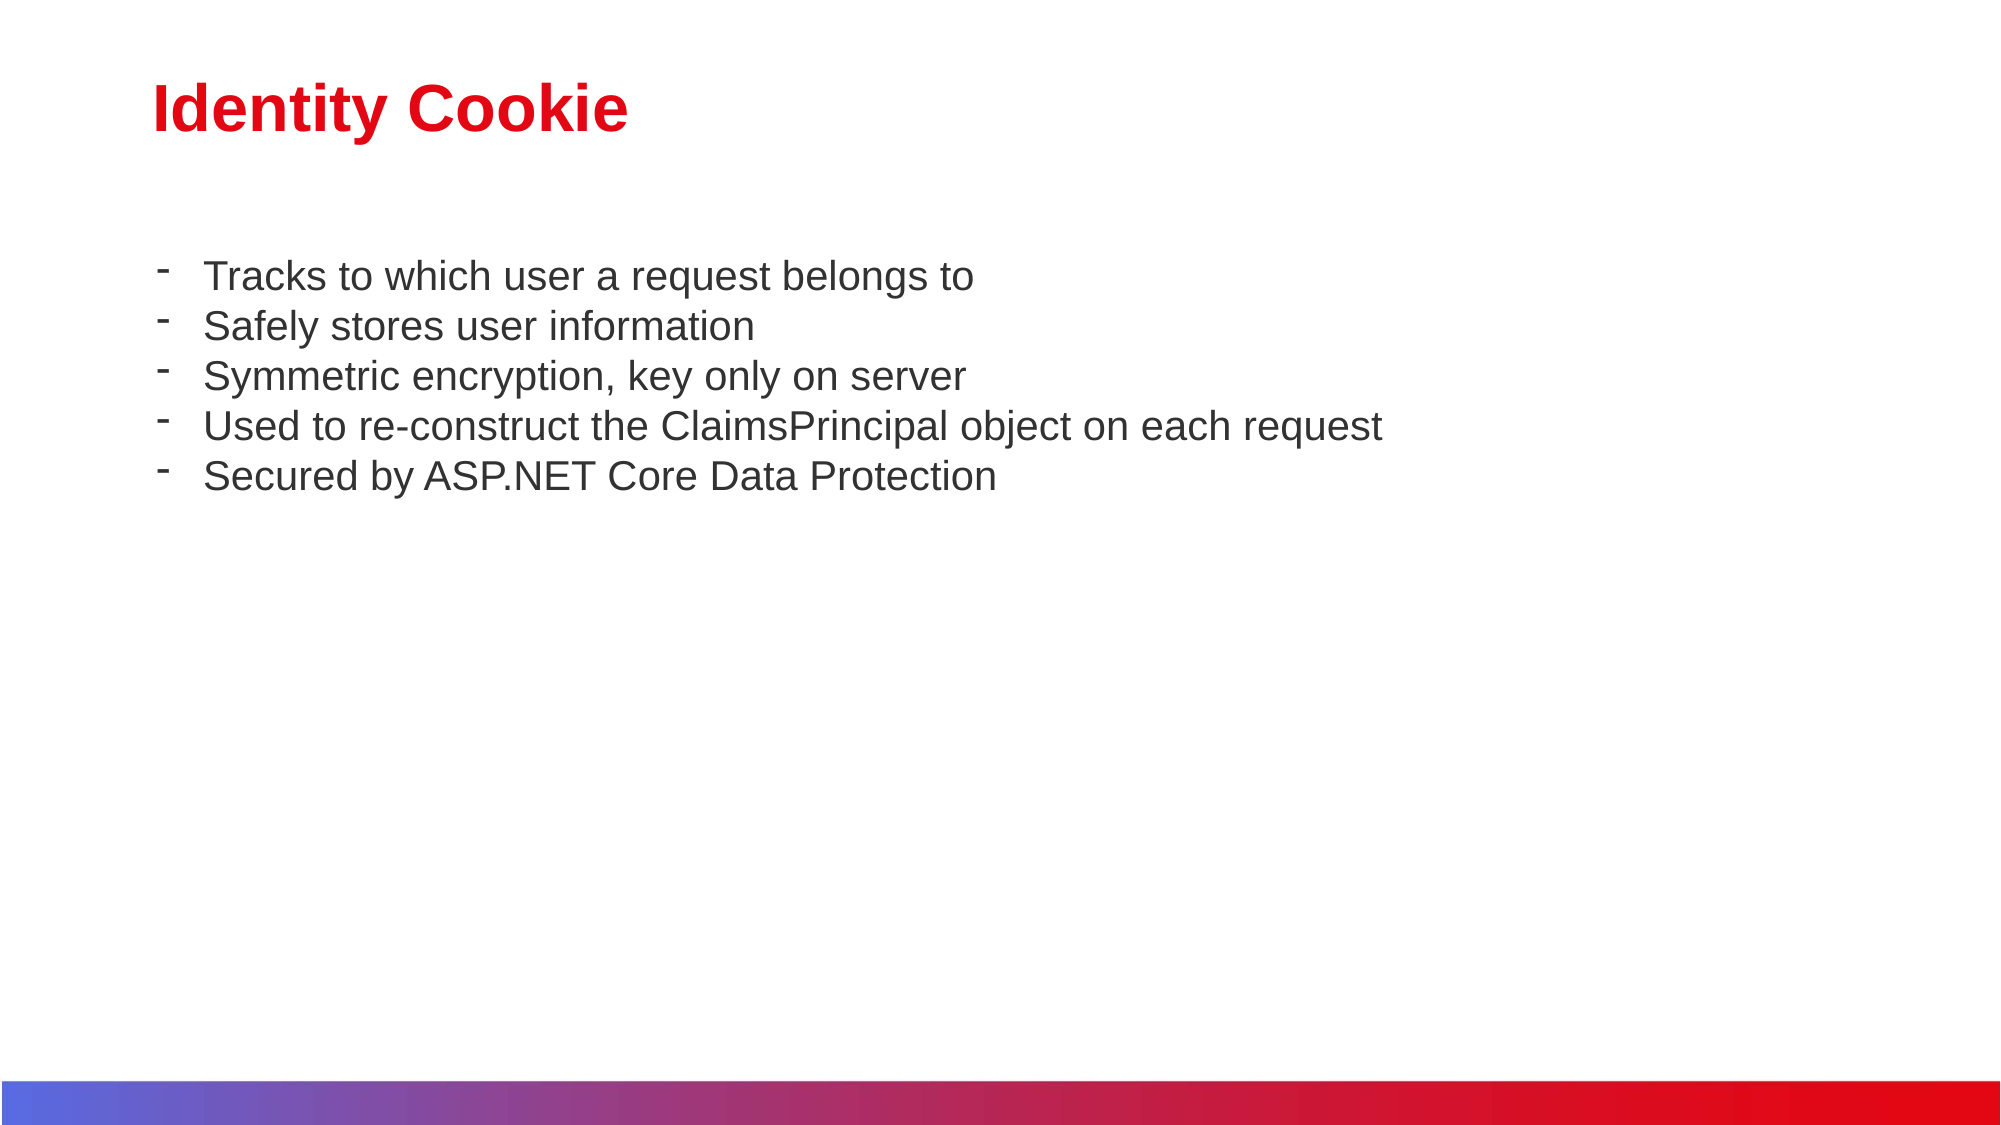

# Identity Cookie
Tracks to which user a request belongs to
Safely stores user information
Symmetric encryption, key only on server
Used to re-construct the ClaimsPrincipal object on each request
Secured by ASP.NET Core Data Protection